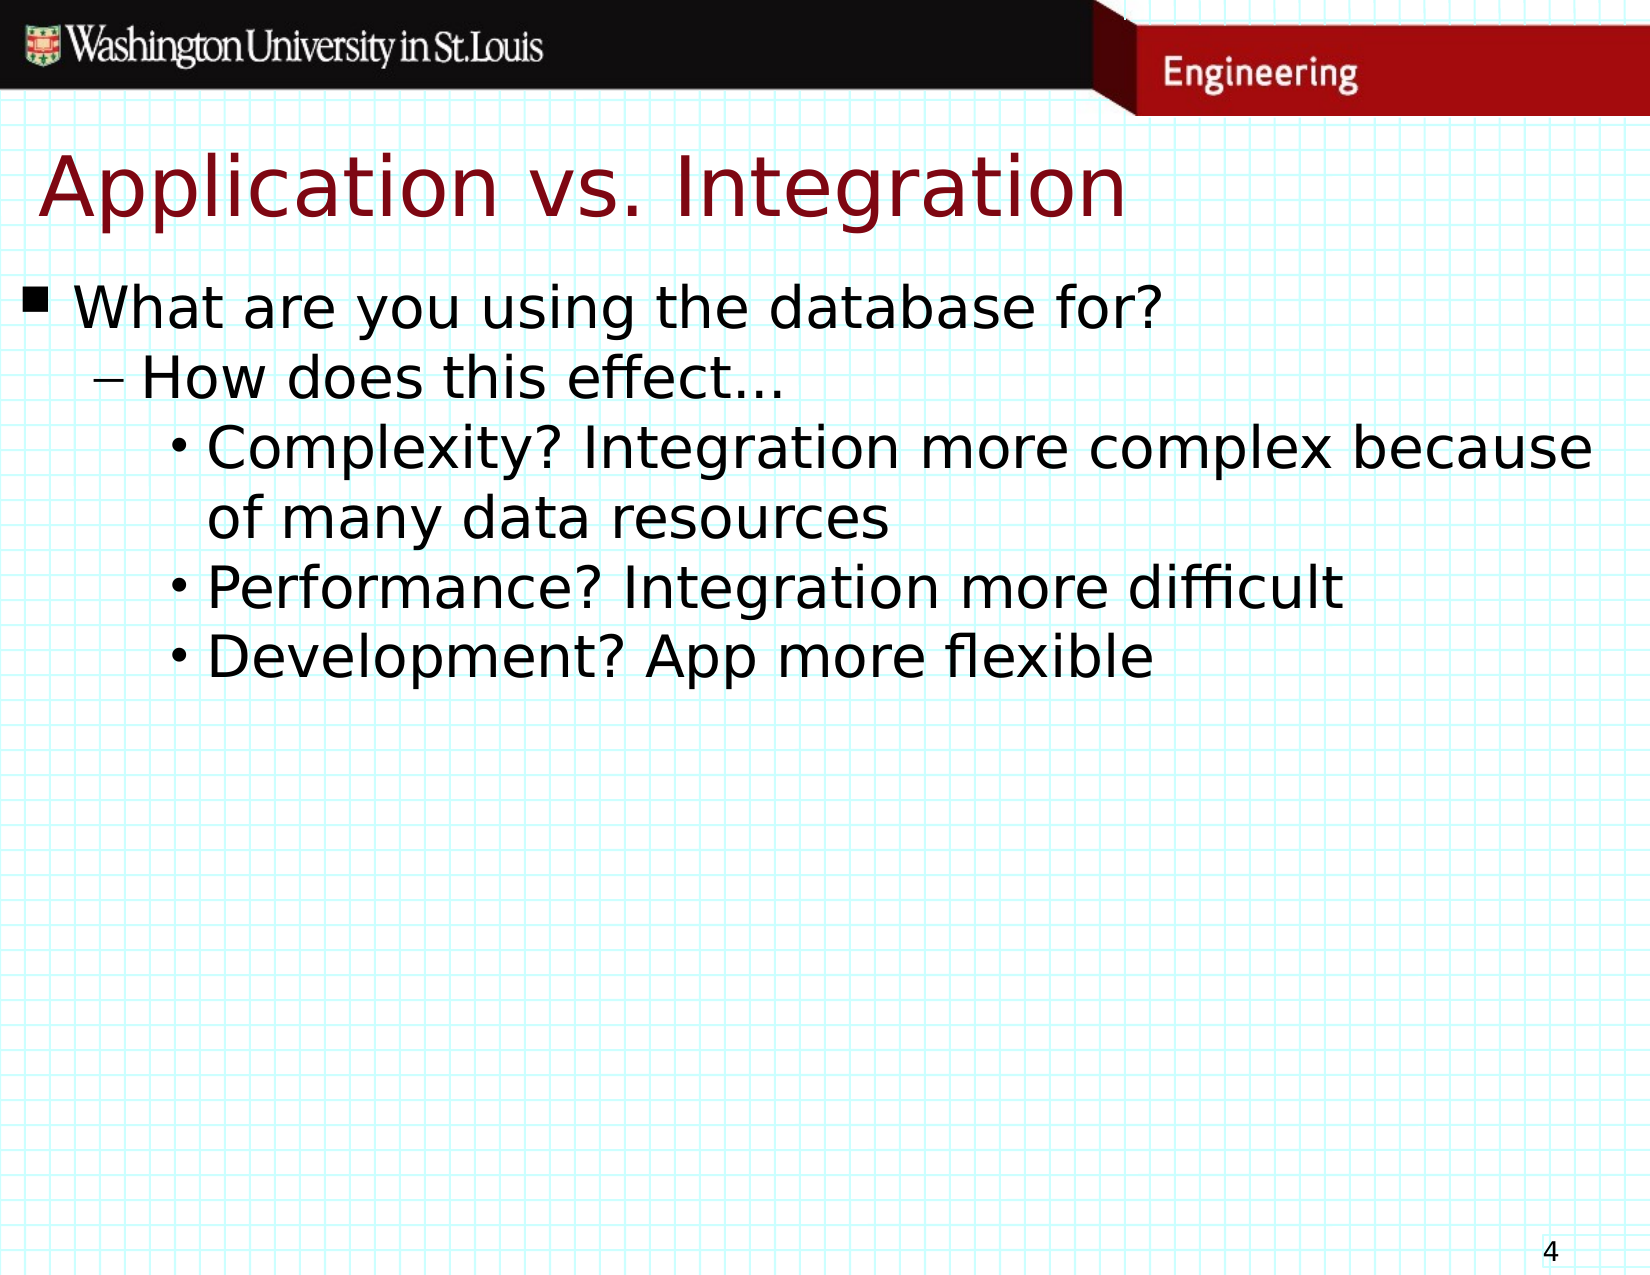

# Application vs. Integration

What are you using the database for?
How does this effect...
Complexity? Integration more complex because of many data resources
Performance? Integration more difficult
Development? App more flexible

4